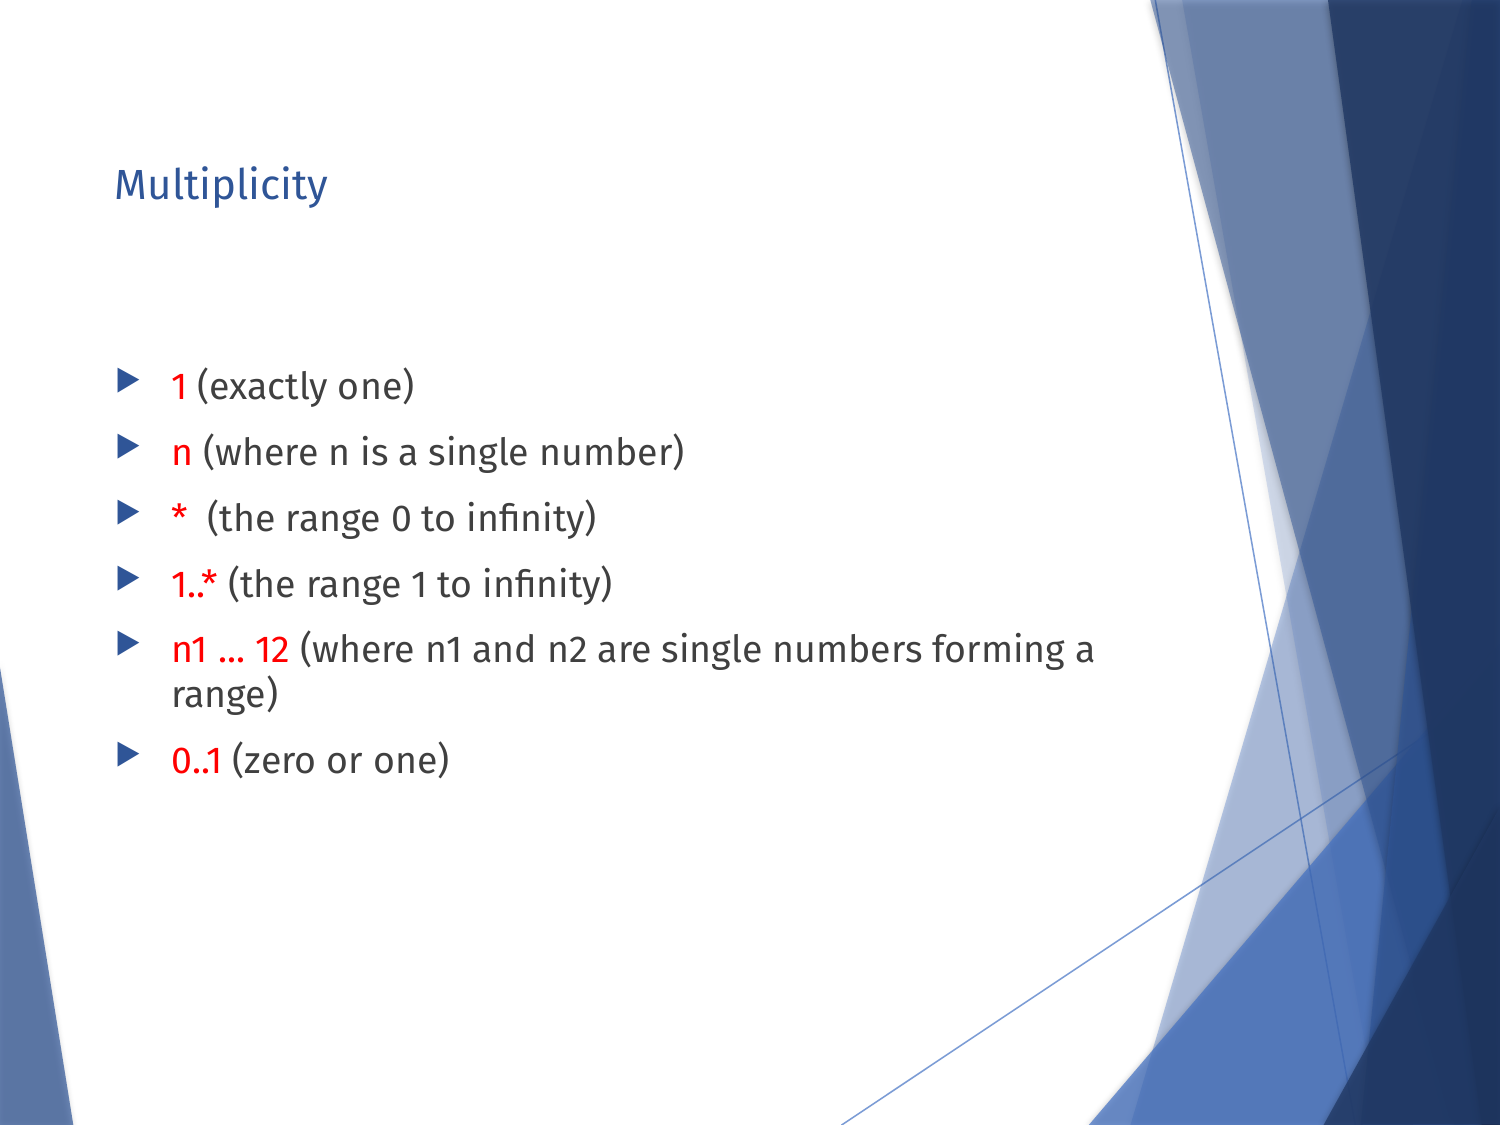

# Multiplicity
1 (exactly one)
n (where n is a single number)
*  (the range 0 to infinity)
1..* (the range 1 to infinity)
n1 ... 12 (where n1 and n2 are single numbers forming a range)
0..1 (zero or one)